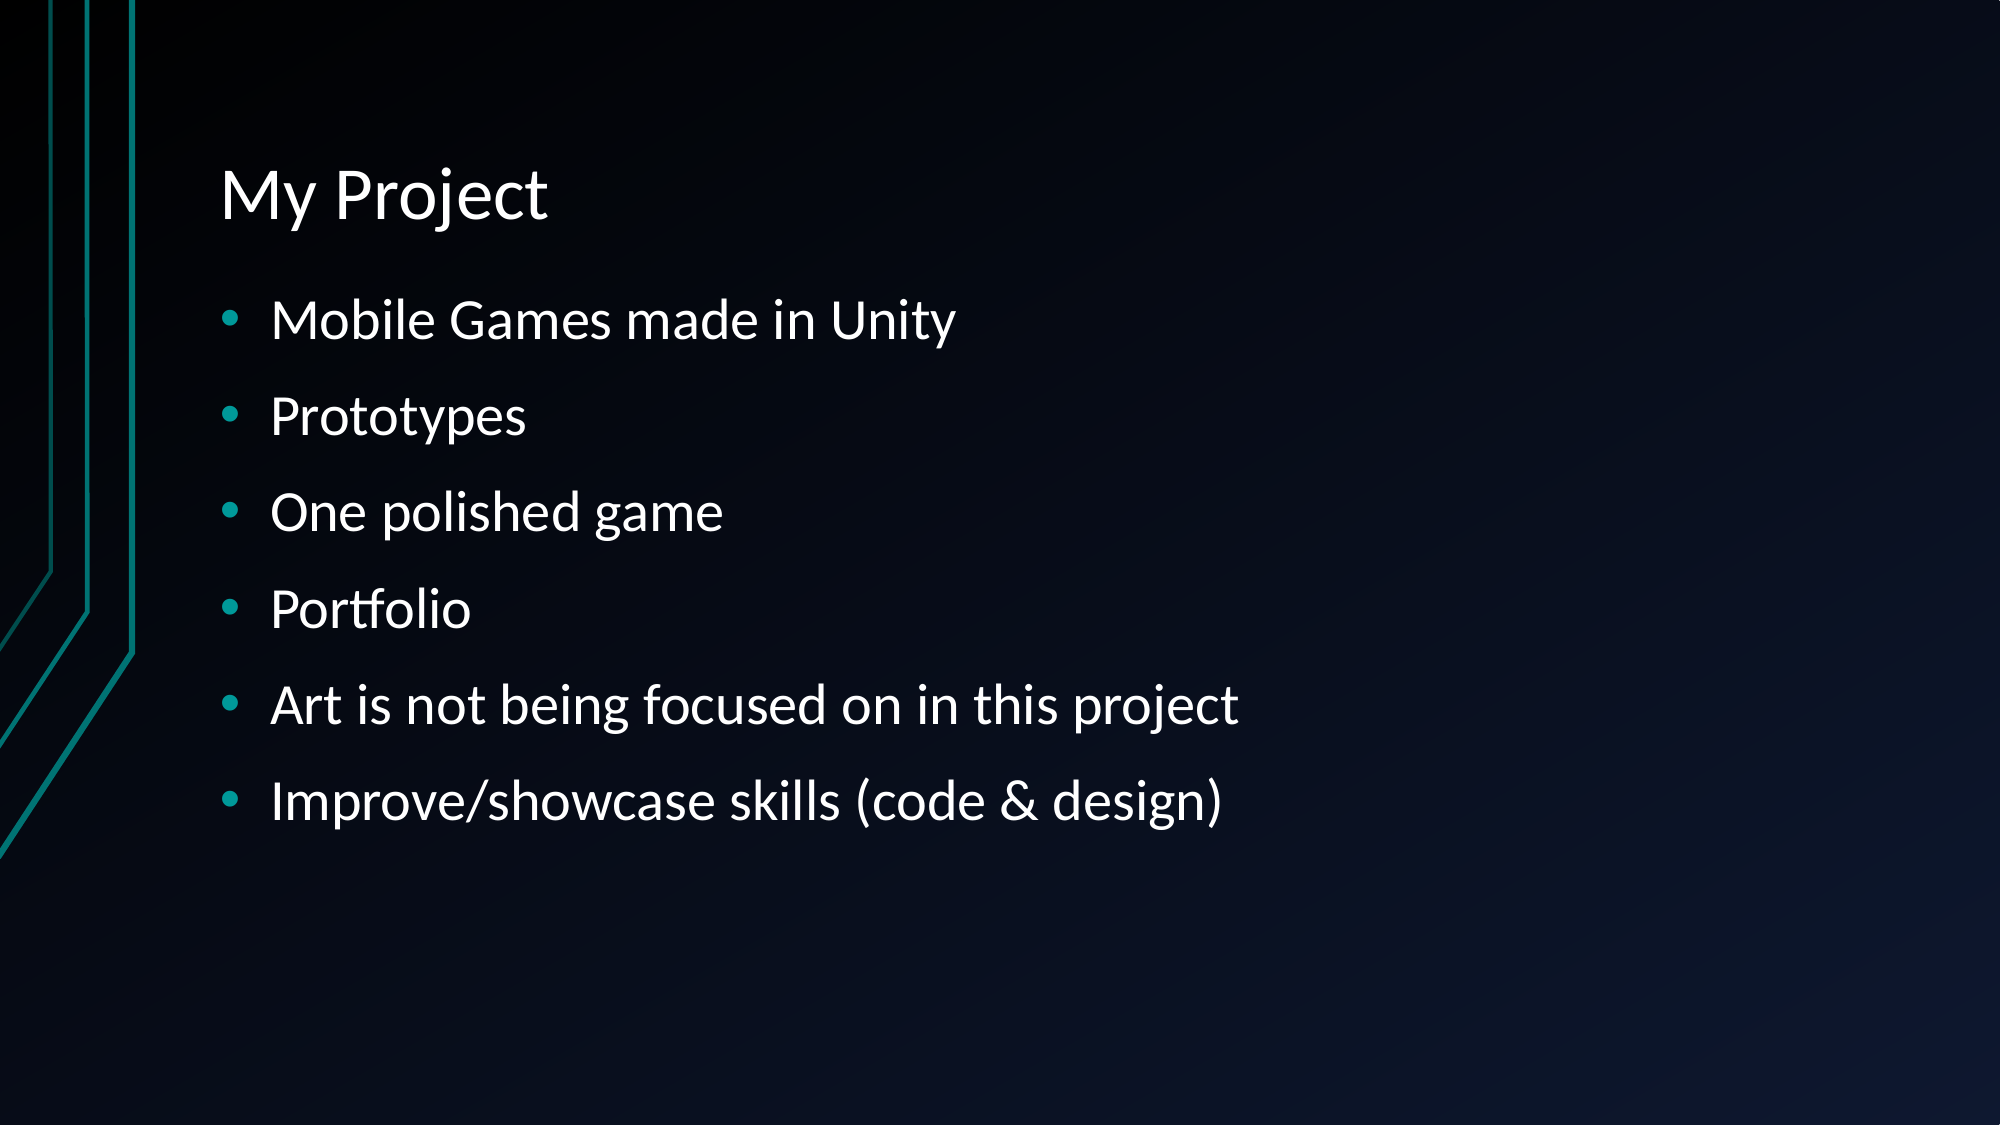

# My Project
Mobile Games made in Unity
Prototypes
One polished game
Portfolio
Art is not being focused on in this project
Improve/showcase skills (code & design)